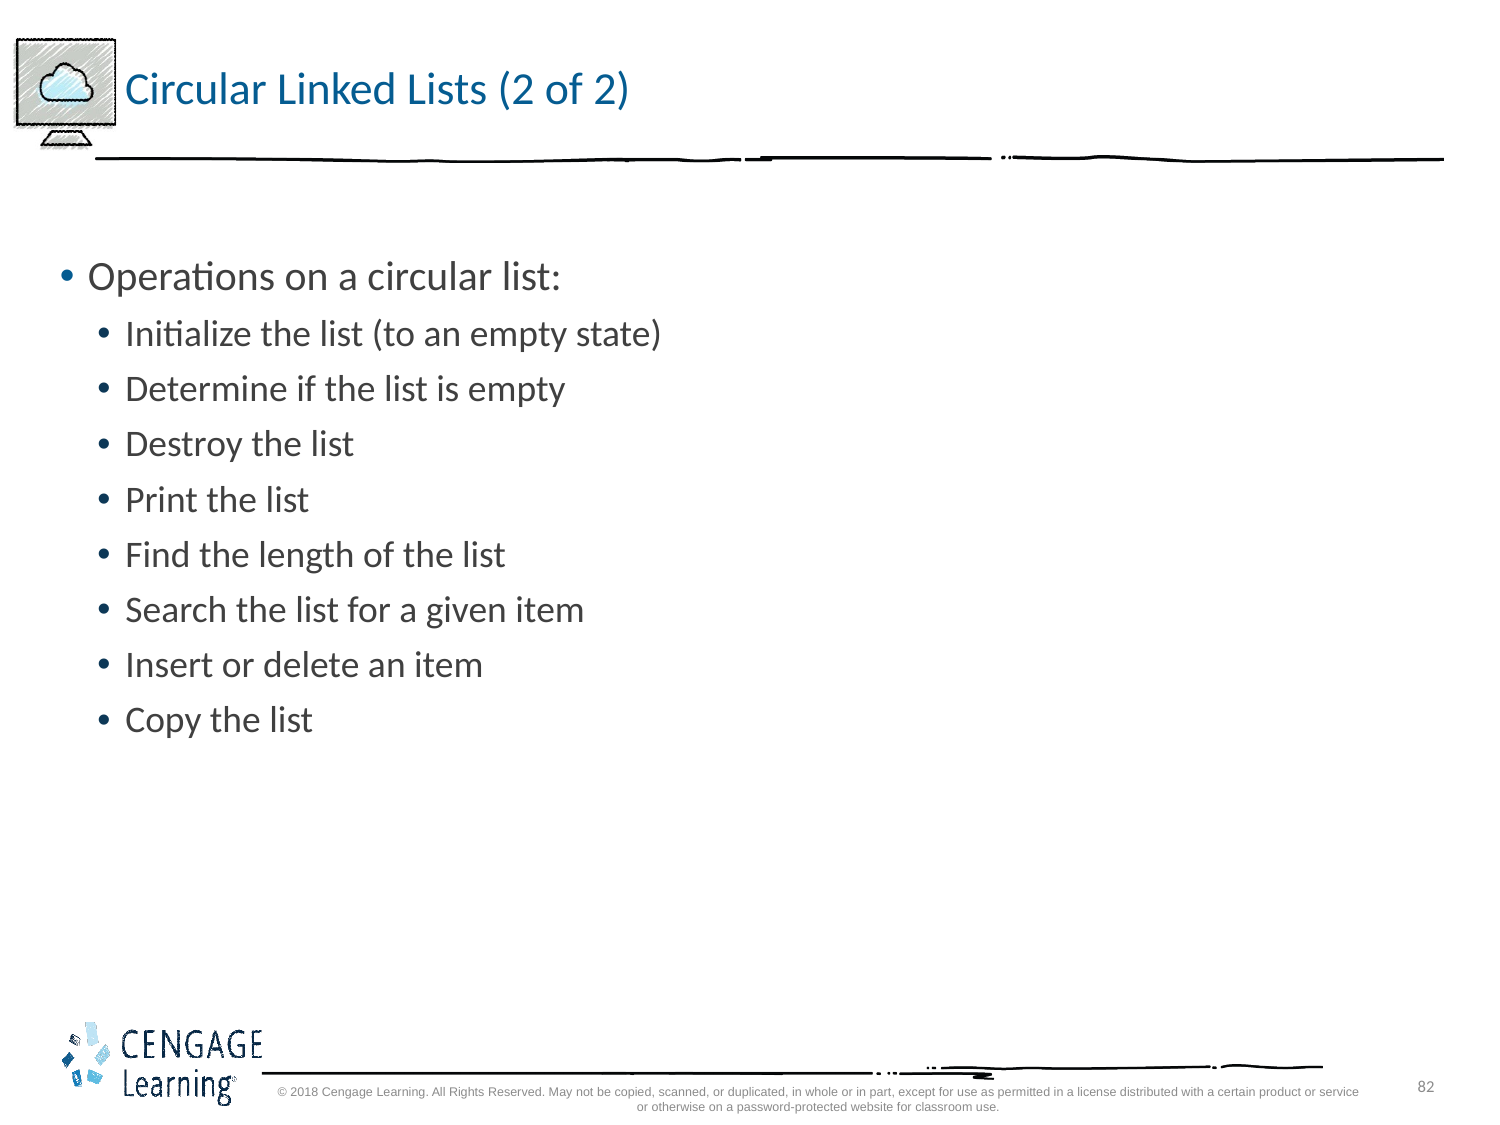

# Circular Linked Lists (2 of 2)
Operations on a circular list:
Initialize the list (to an empty state)
Determine if the list is empty
Destroy the list
Print the list
Find the length of the list
Search the list for a given item
Insert or delete an item
Copy the list

© 2018 Cengage Learning. All Rights Reserved. May not be copied, scanned, or duplicated, in whole or in part, except for use as permitted in a license distributed with a certain product or service or otherwise on a password-protected website for classroom use.